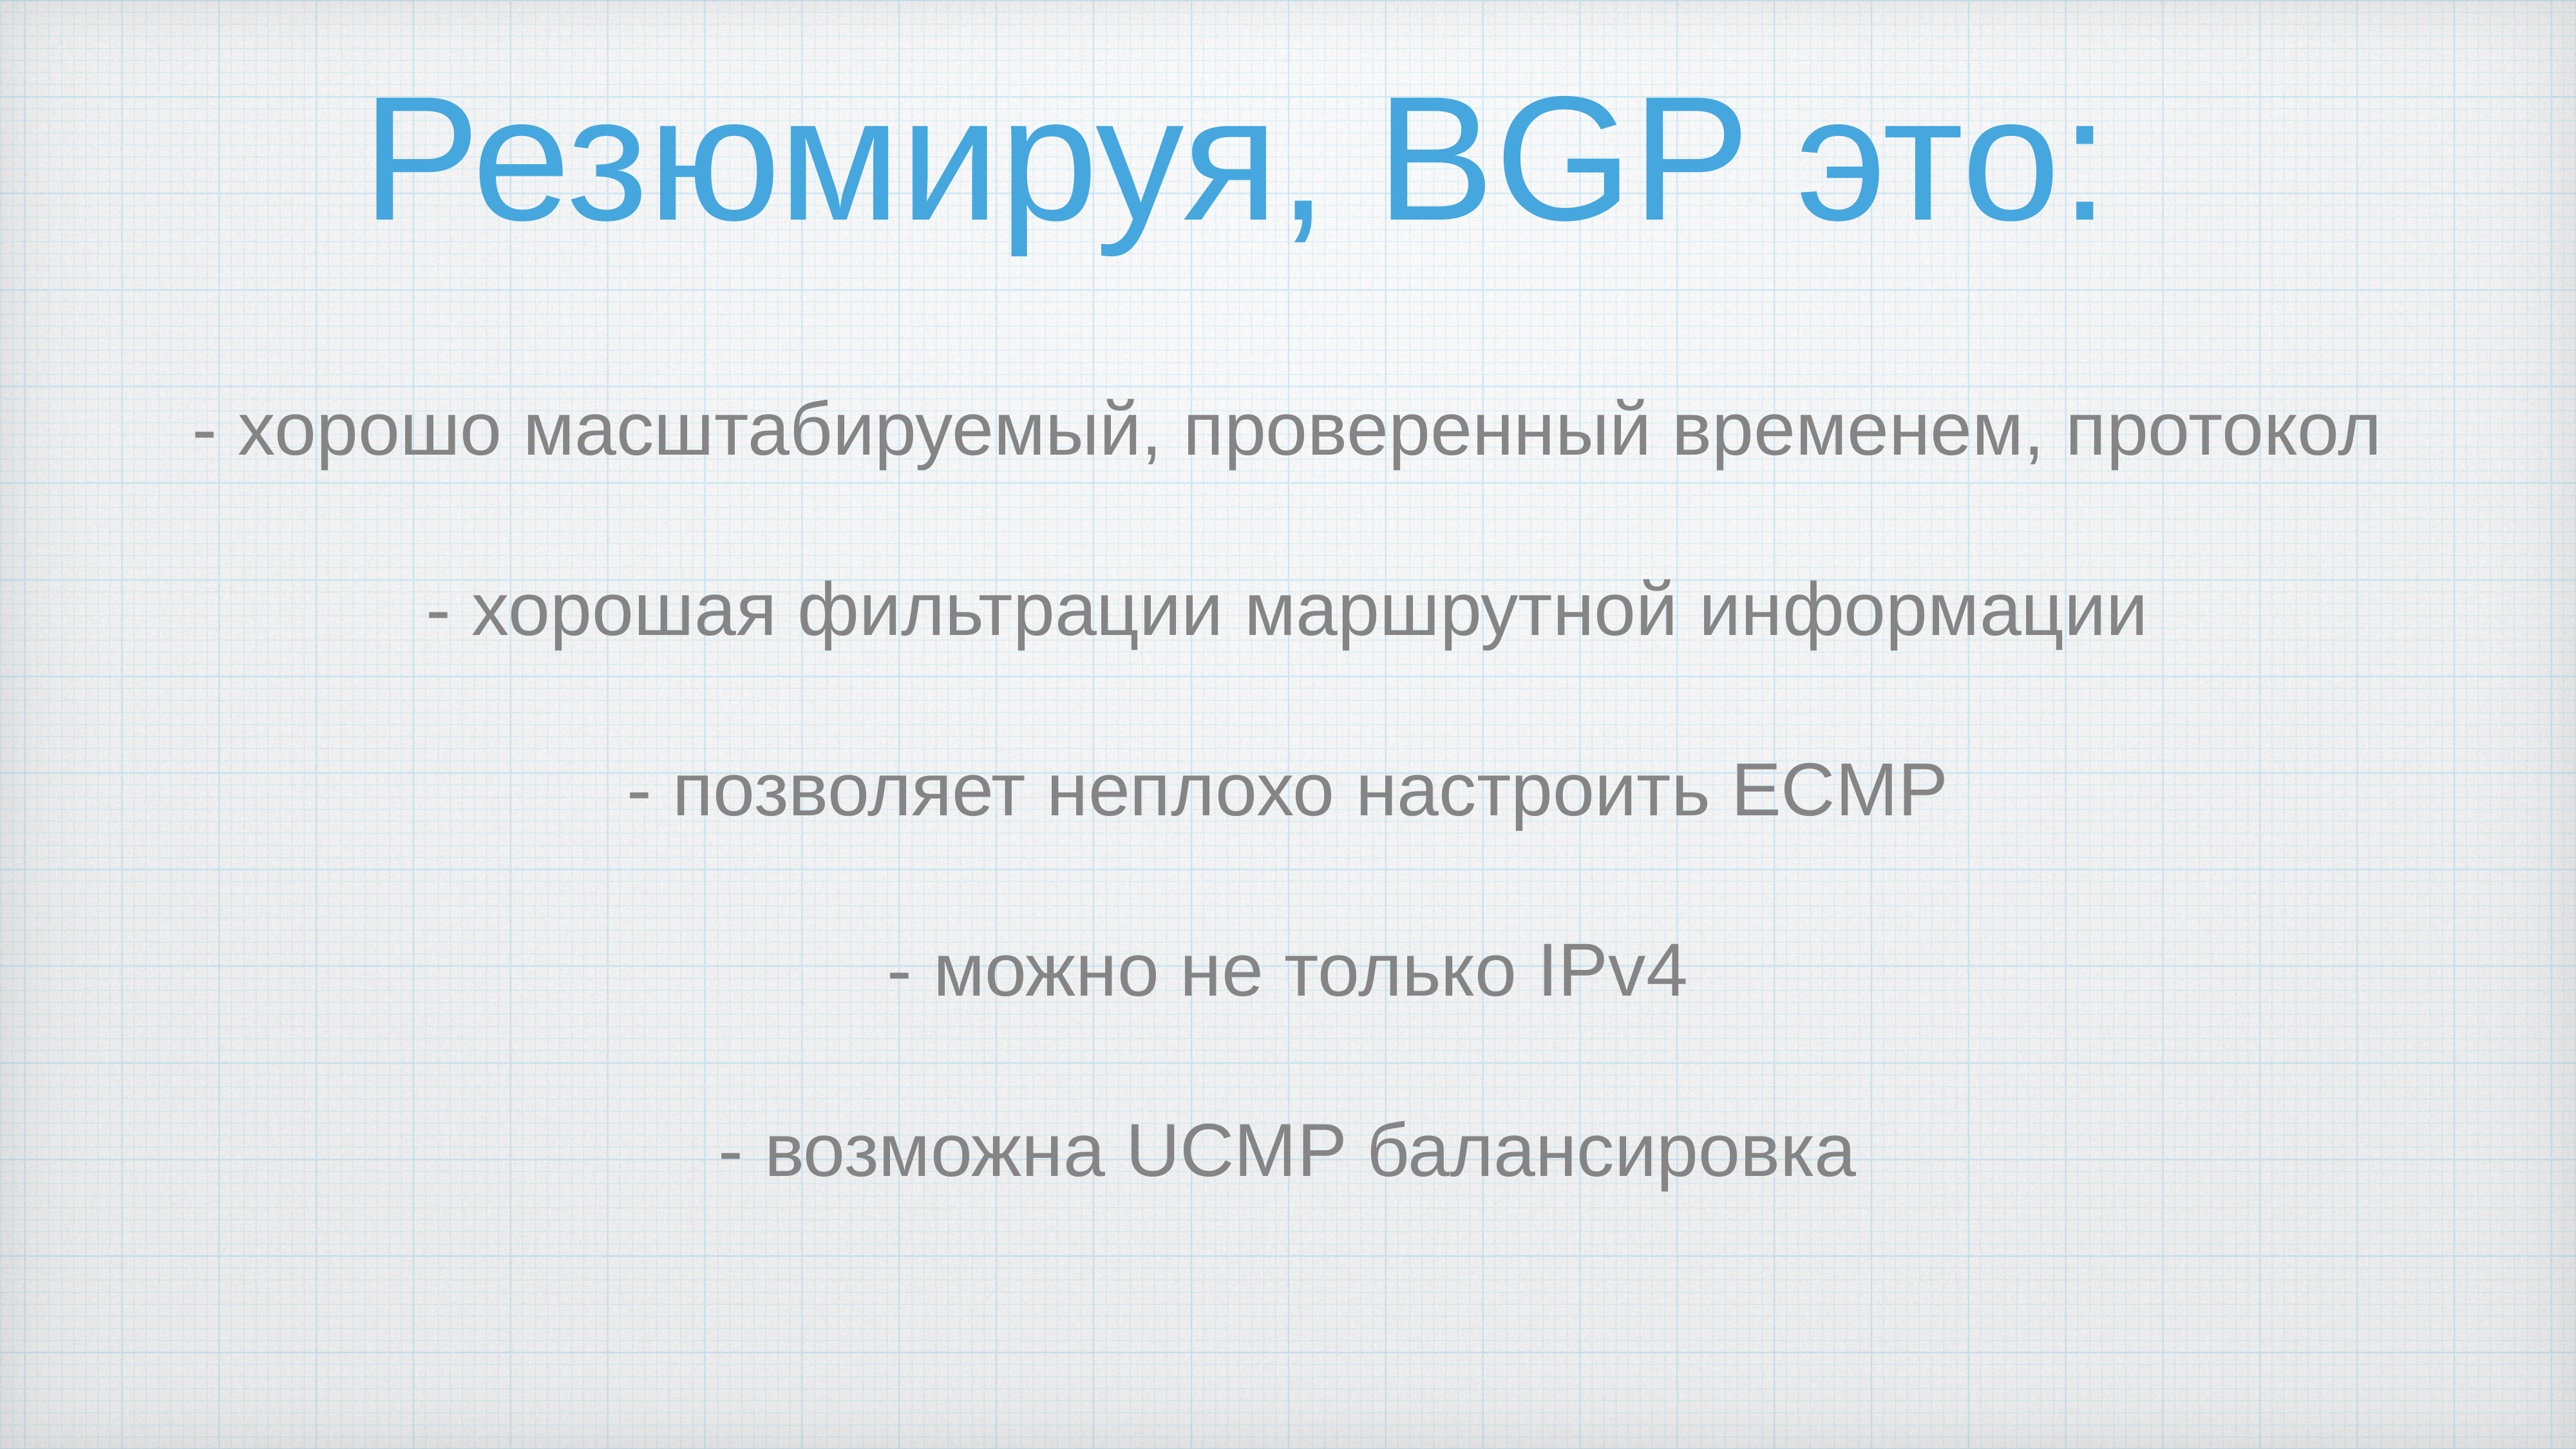

# Резюмируя, BGP это:
- хорошо масштабируемый, проверенный временем, протокол

- хорошая фильтрации маршрутной информации

- позволяет неплохо настроить ECMP

- можно не только IPv4

- возможна UCMP балансировка